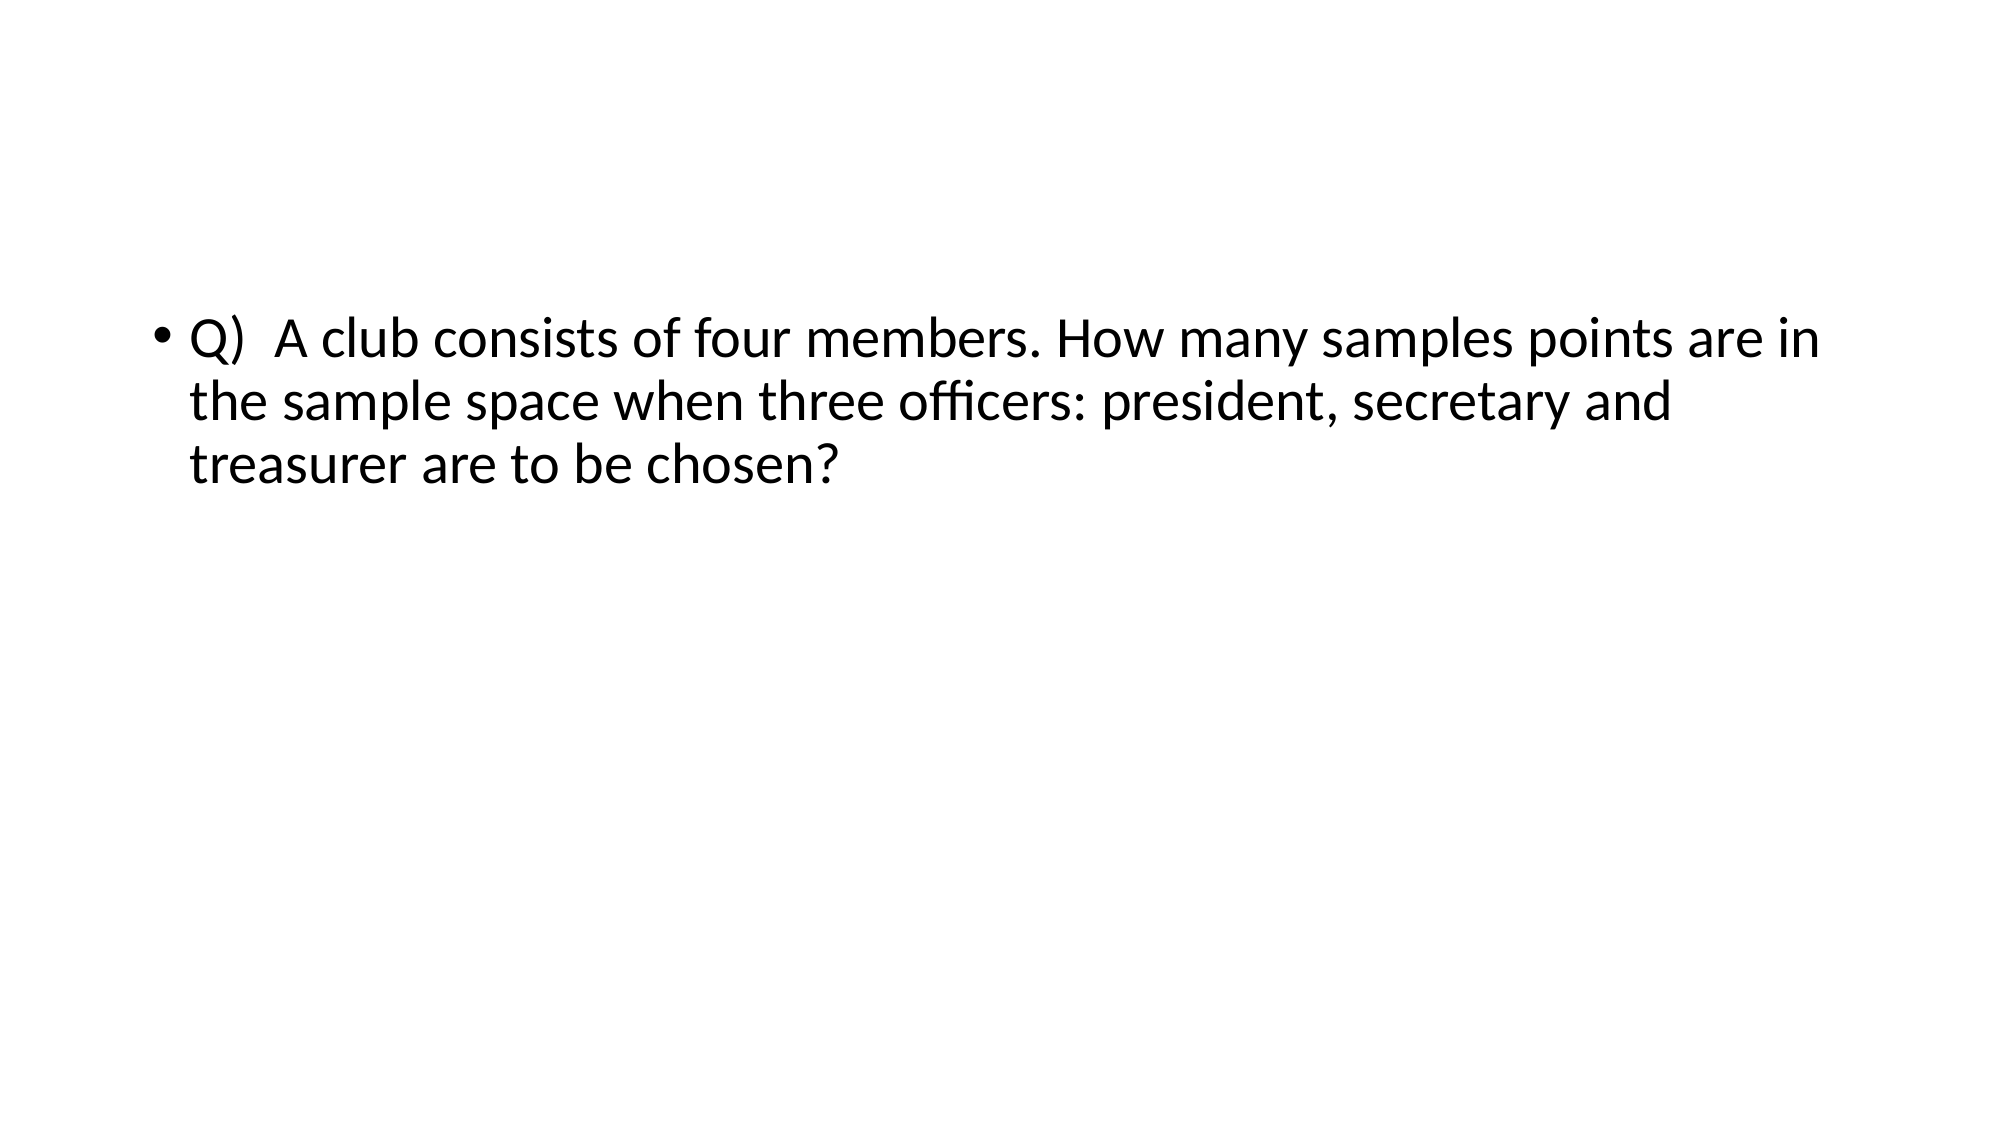

#
Q)  A club consists of four members. How many samples points are in the sample space when three officers: president, secretary and treasurer are to be chosen?